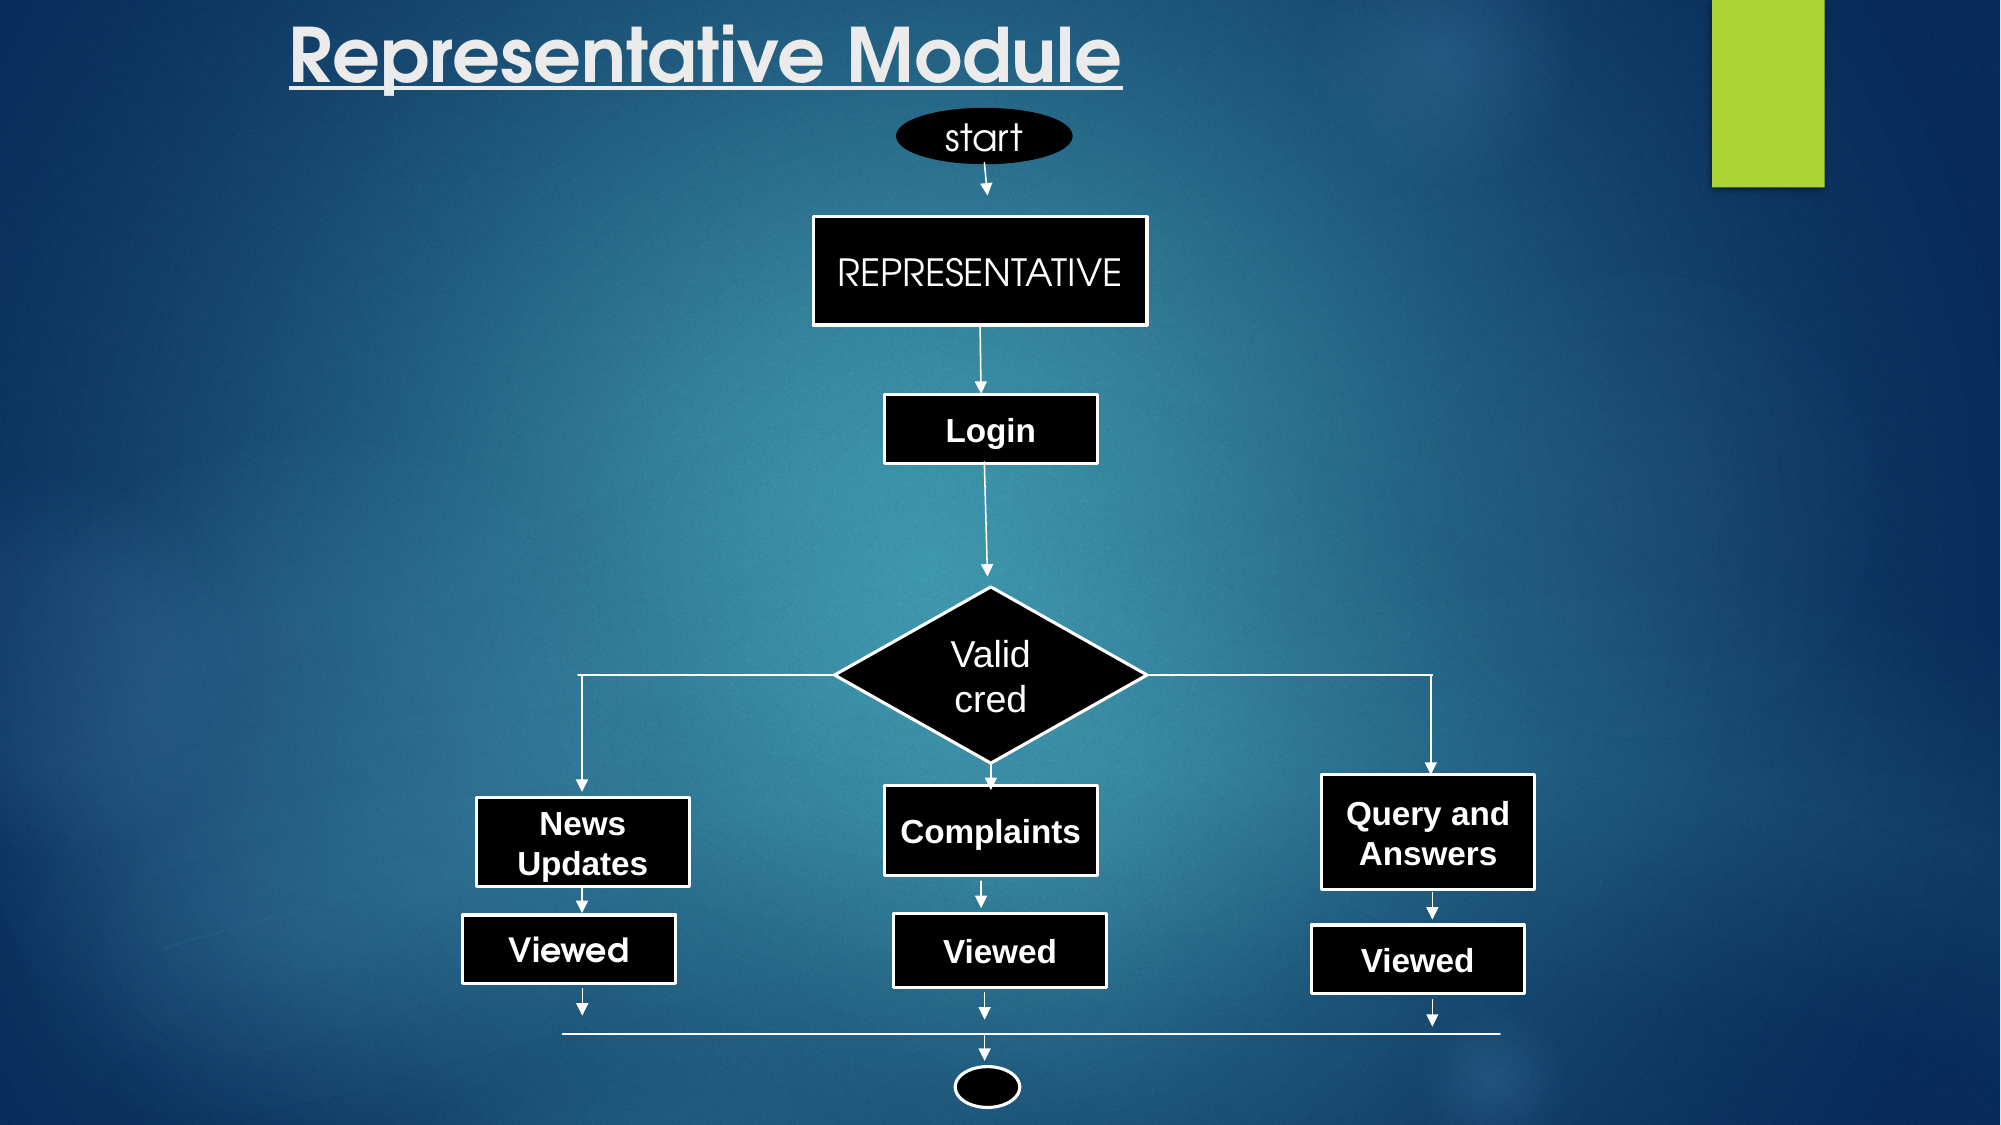

# Representative Module
start
REPRESENTATIVE
Login
Valid
cred
Query and Answers
Complaints
News Updates
Viewed
Viewed
Viewed